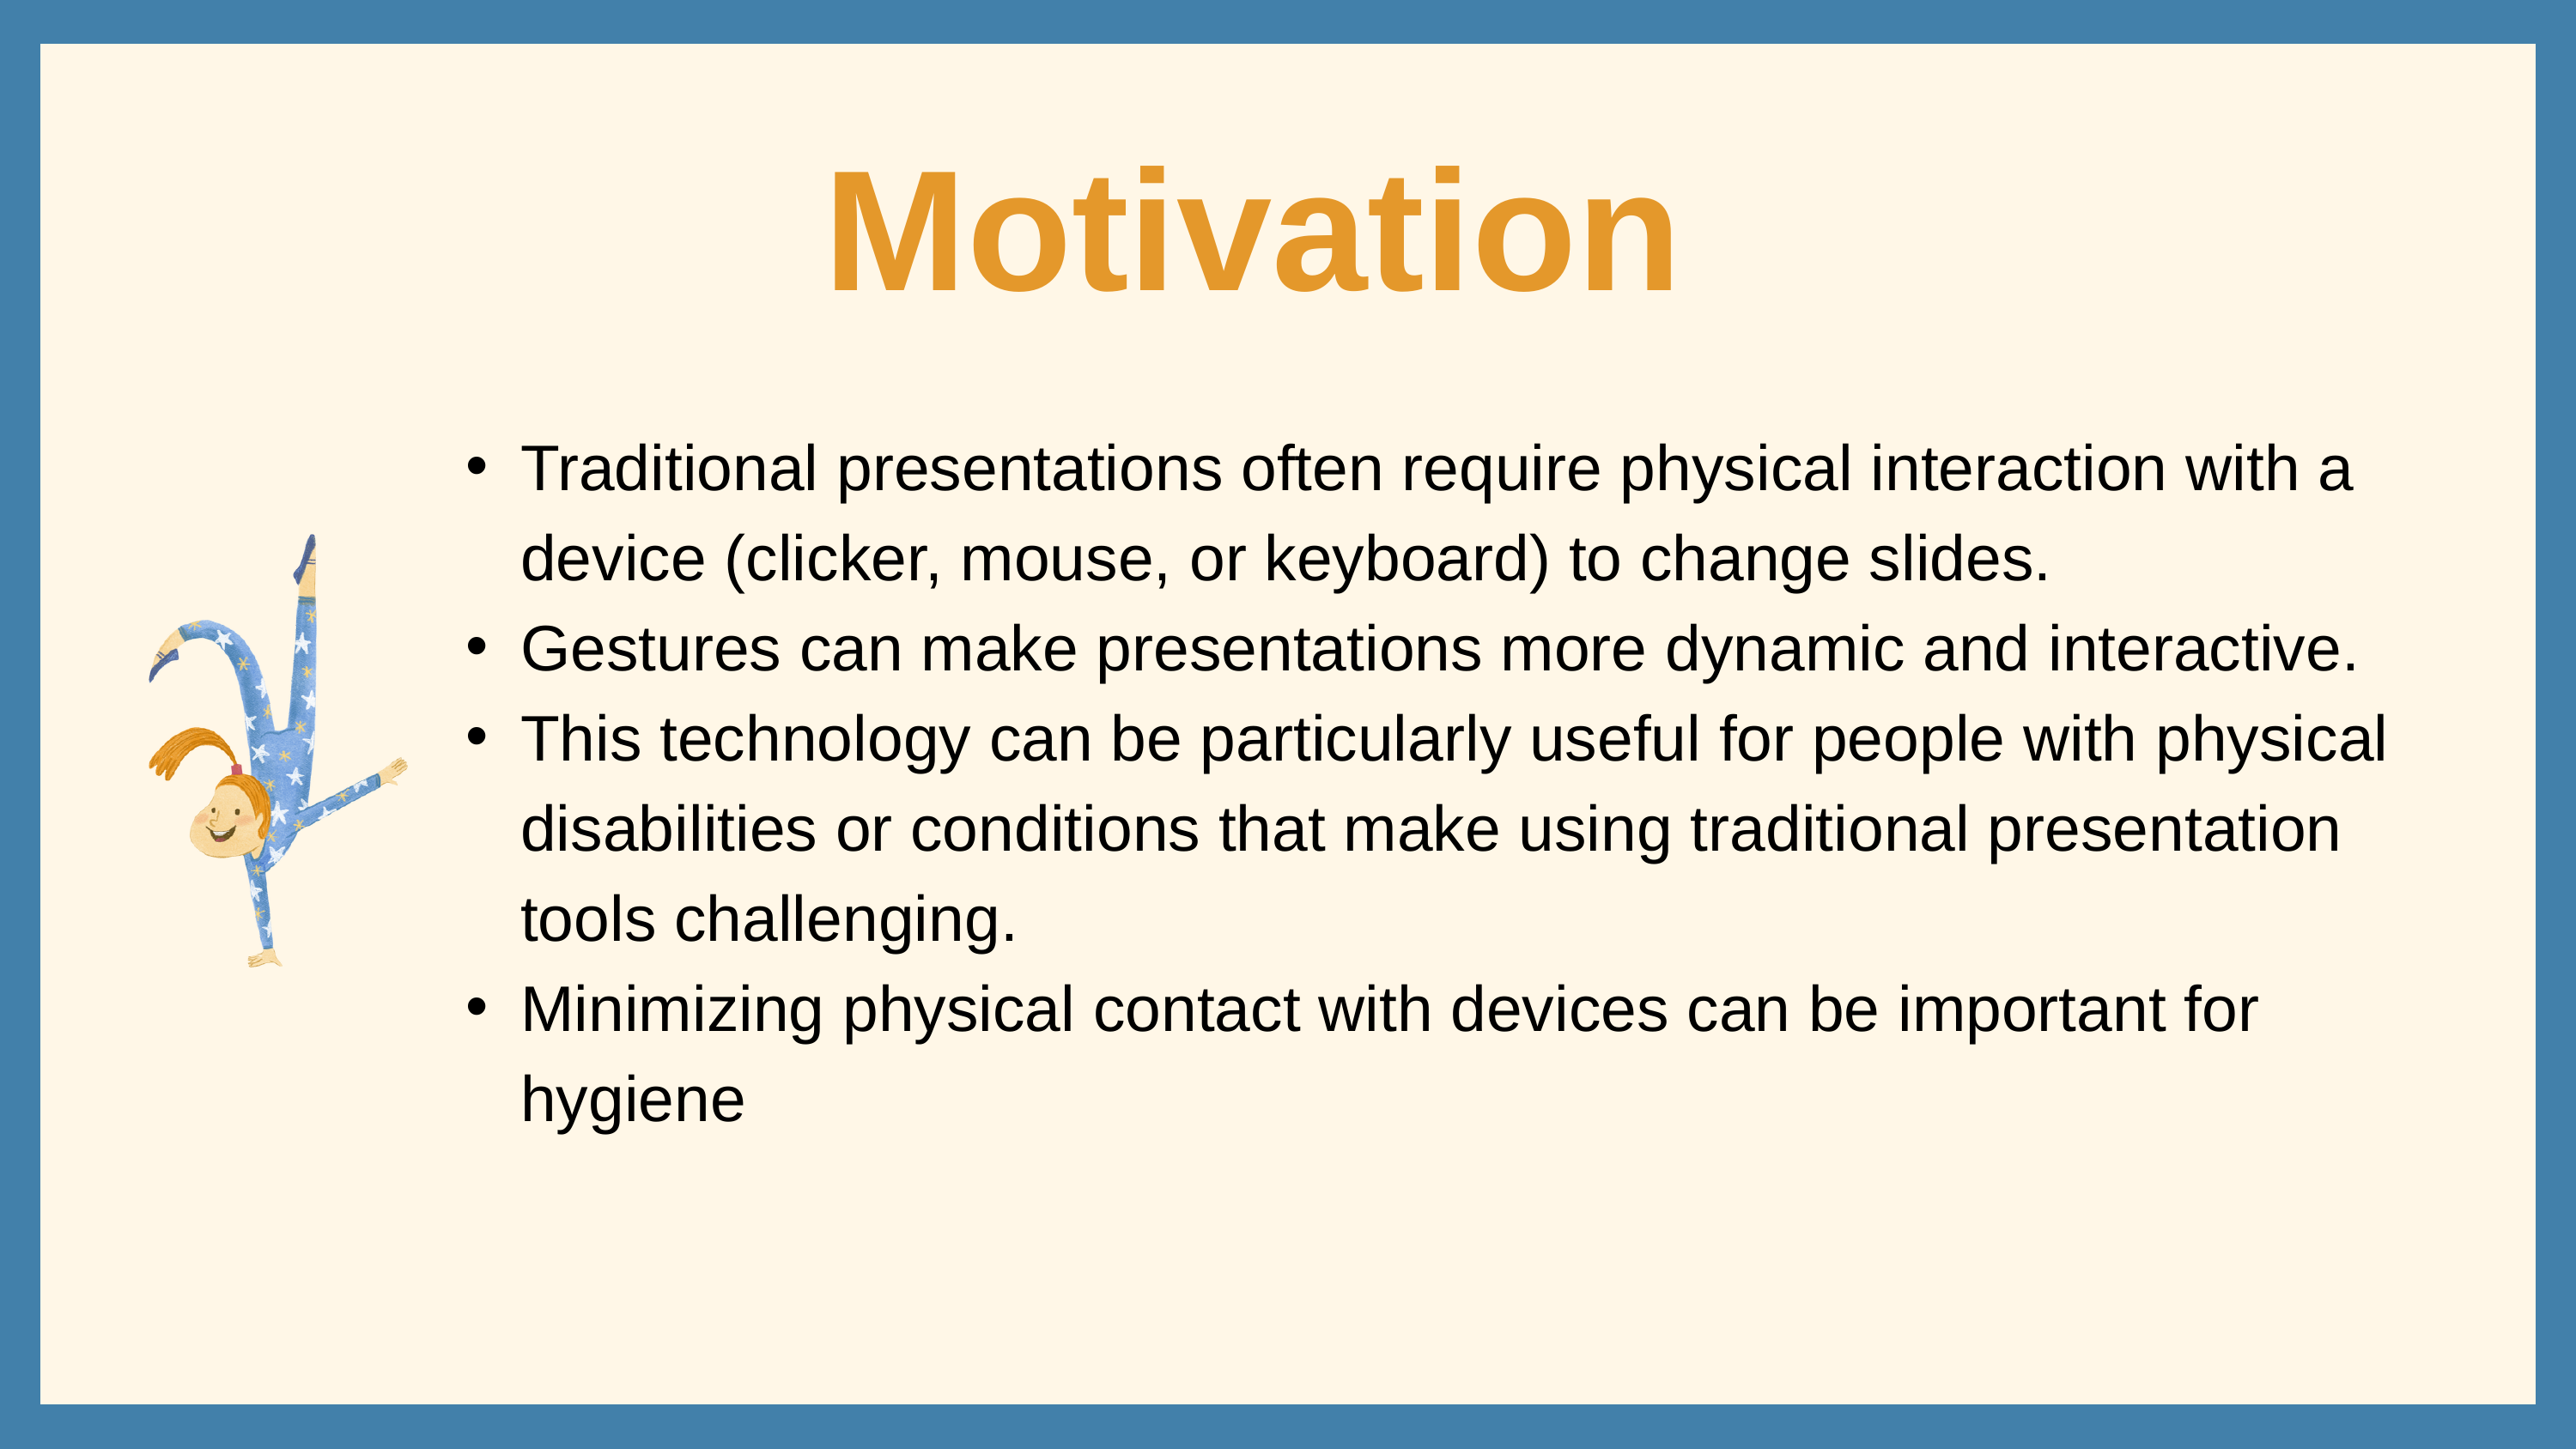

Motivation
Traditional presentations often require physical interaction with a device (clicker, mouse, or keyboard) to change slides.
Gestures can make presentations more dynamic and interactive.
This technology can be particularly useful for people with physical disabilities or conditions that make using traditional presentation tools challenging.
Minimizing physical contact with devices can be important for hygiene